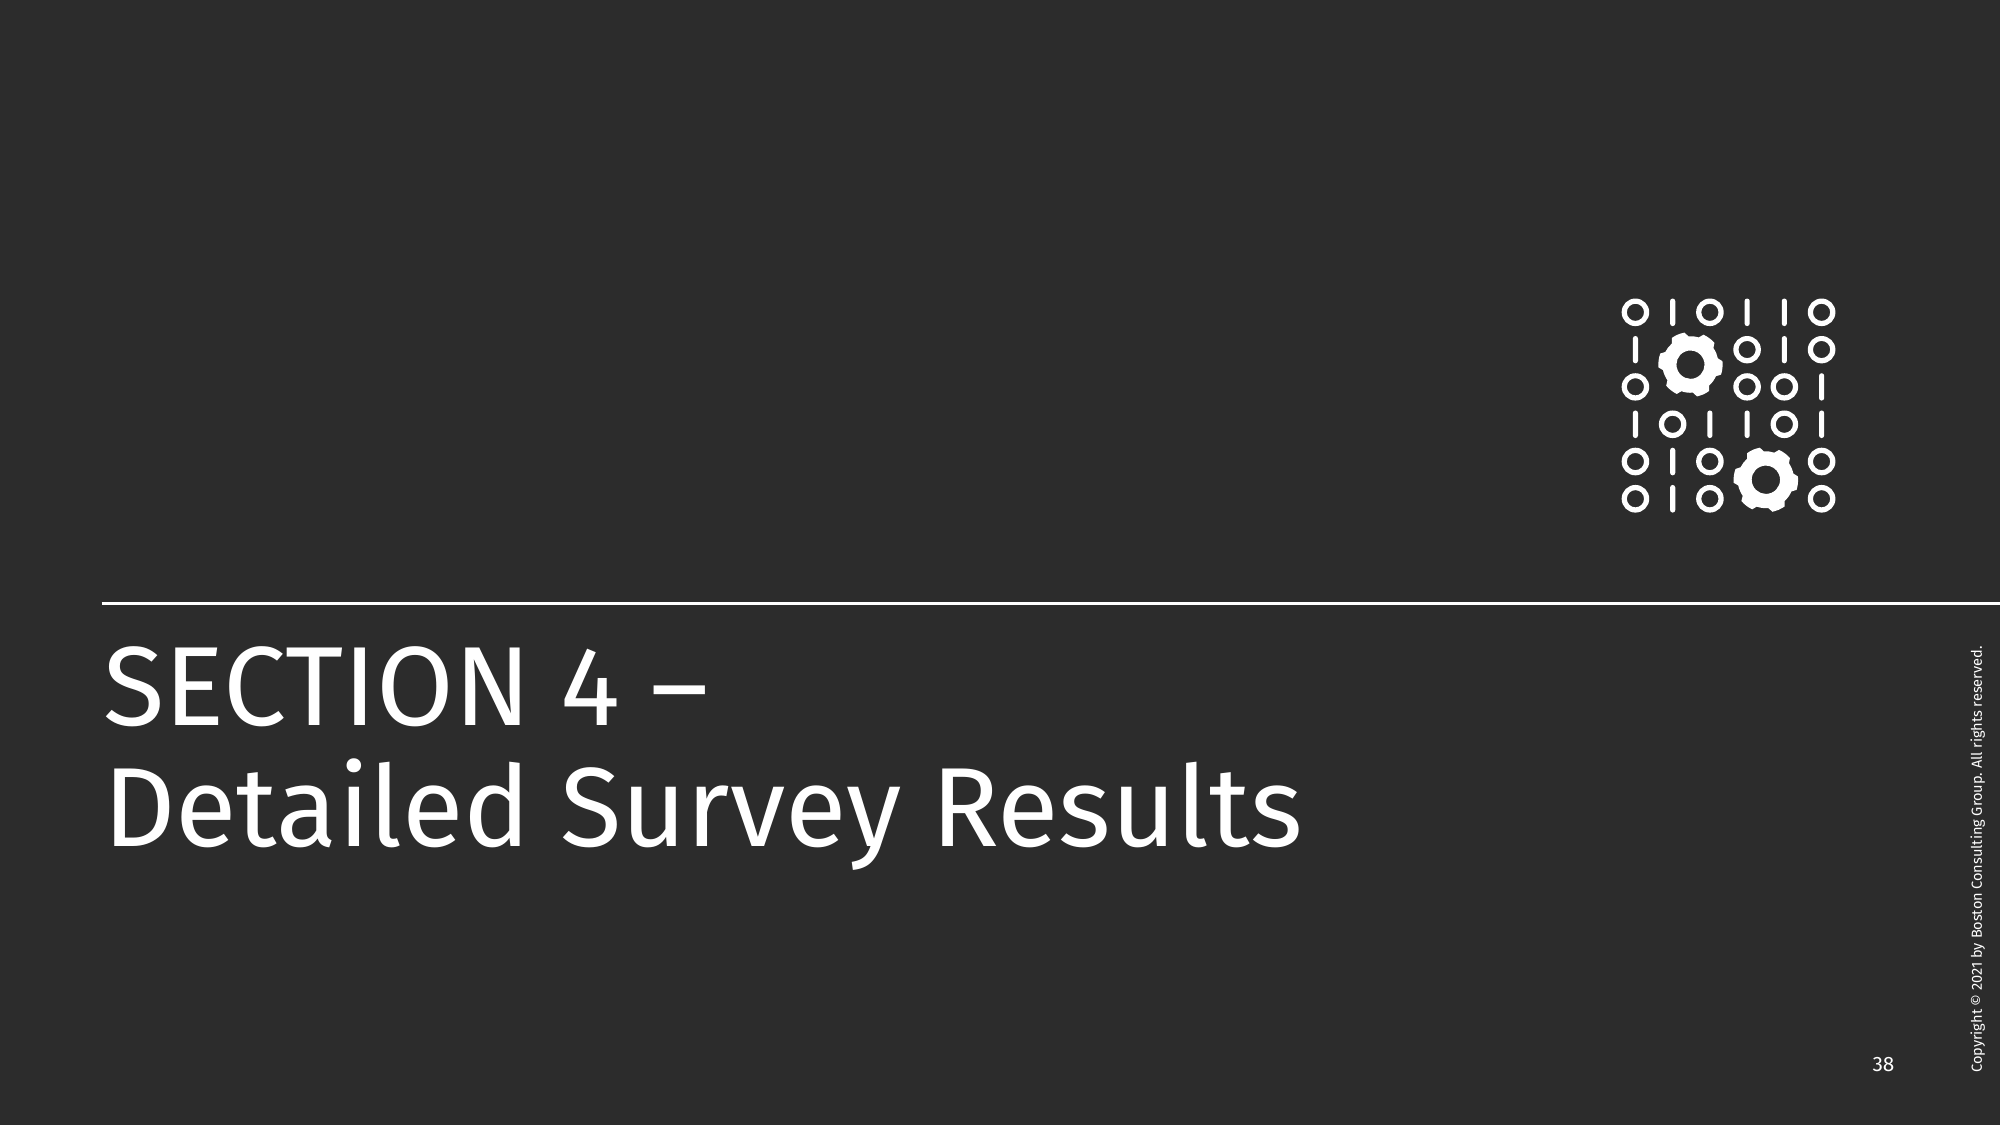

# SECTION 4 – Detailed Survey Results